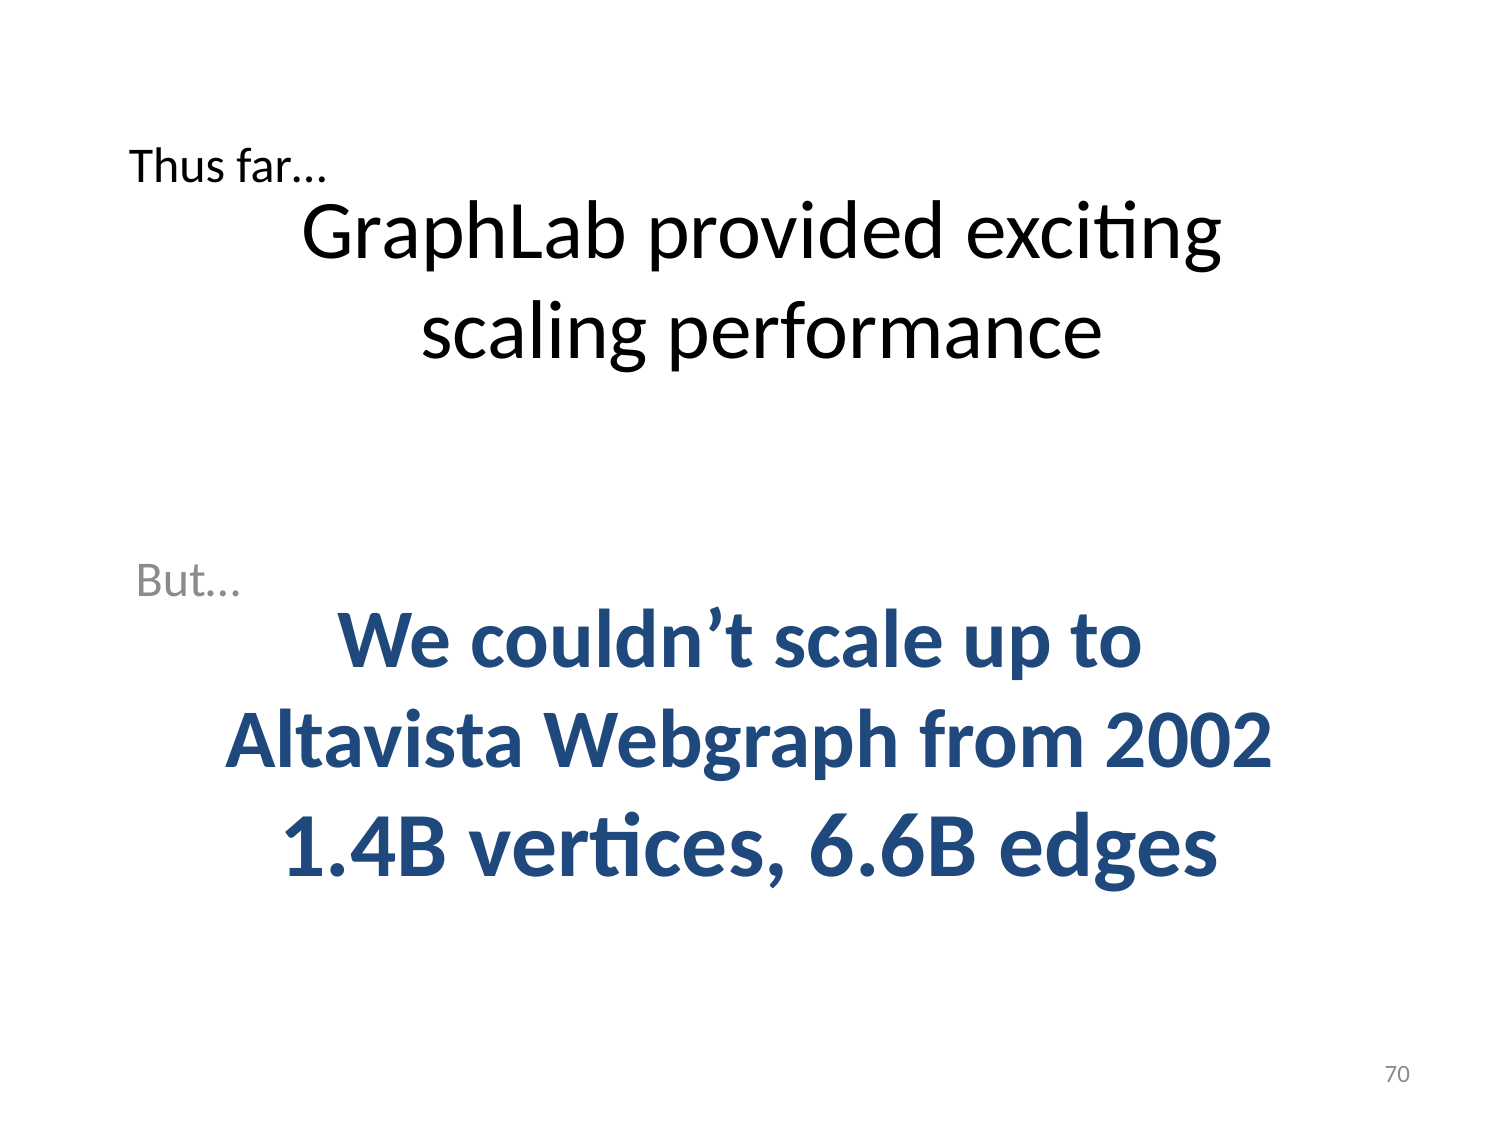

Thus far…
# GraphLab provided exciting scaling performance
But…
We couldn’t scale up to
Altavista Webgraph from 2002
1.4B vertices, 6.6B edges
70